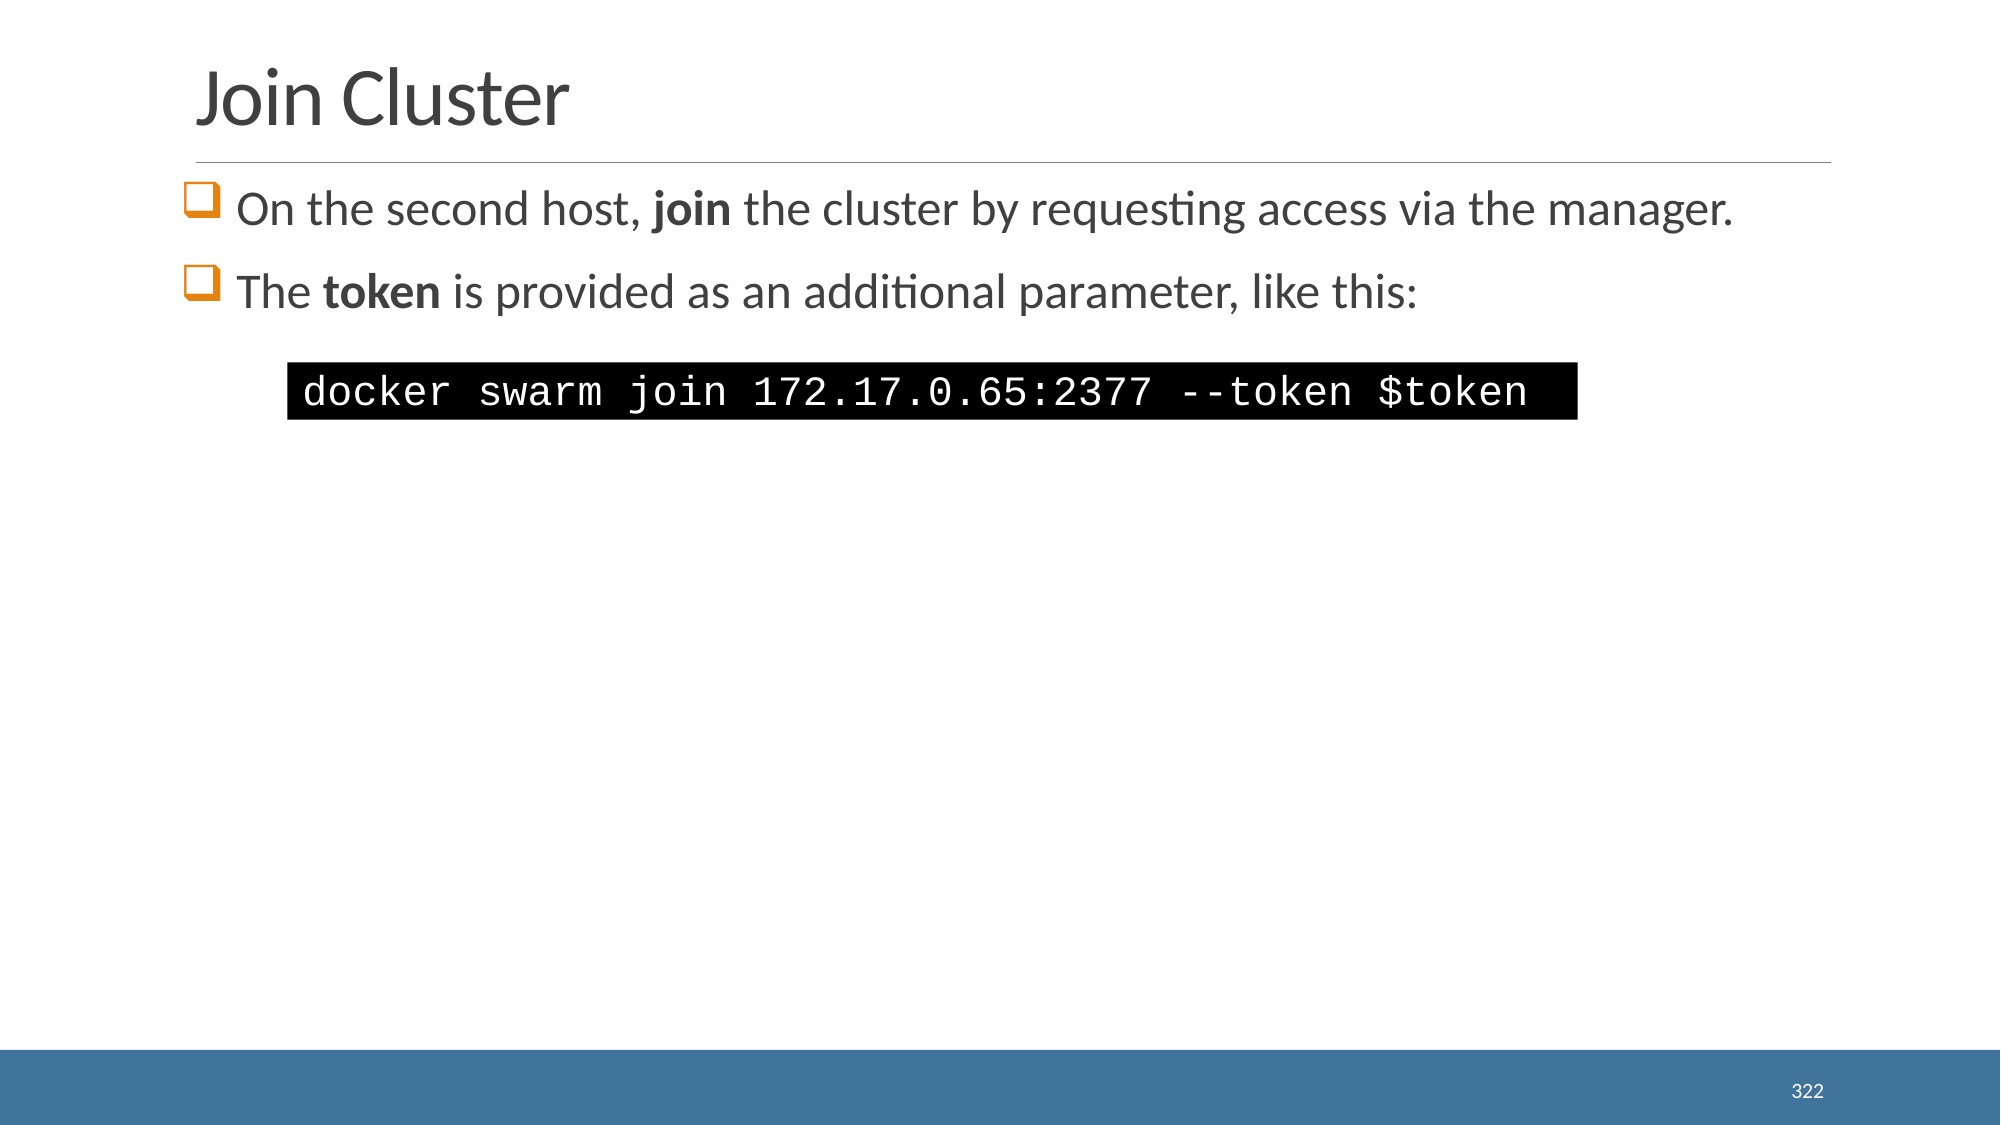

# Join Cluster
 On the second host, join the cluster by requesting access via the manager.
 The token is provided as an additional parameter, like this:

docker swarm join 172.17.0.65:2377 --token $token

322